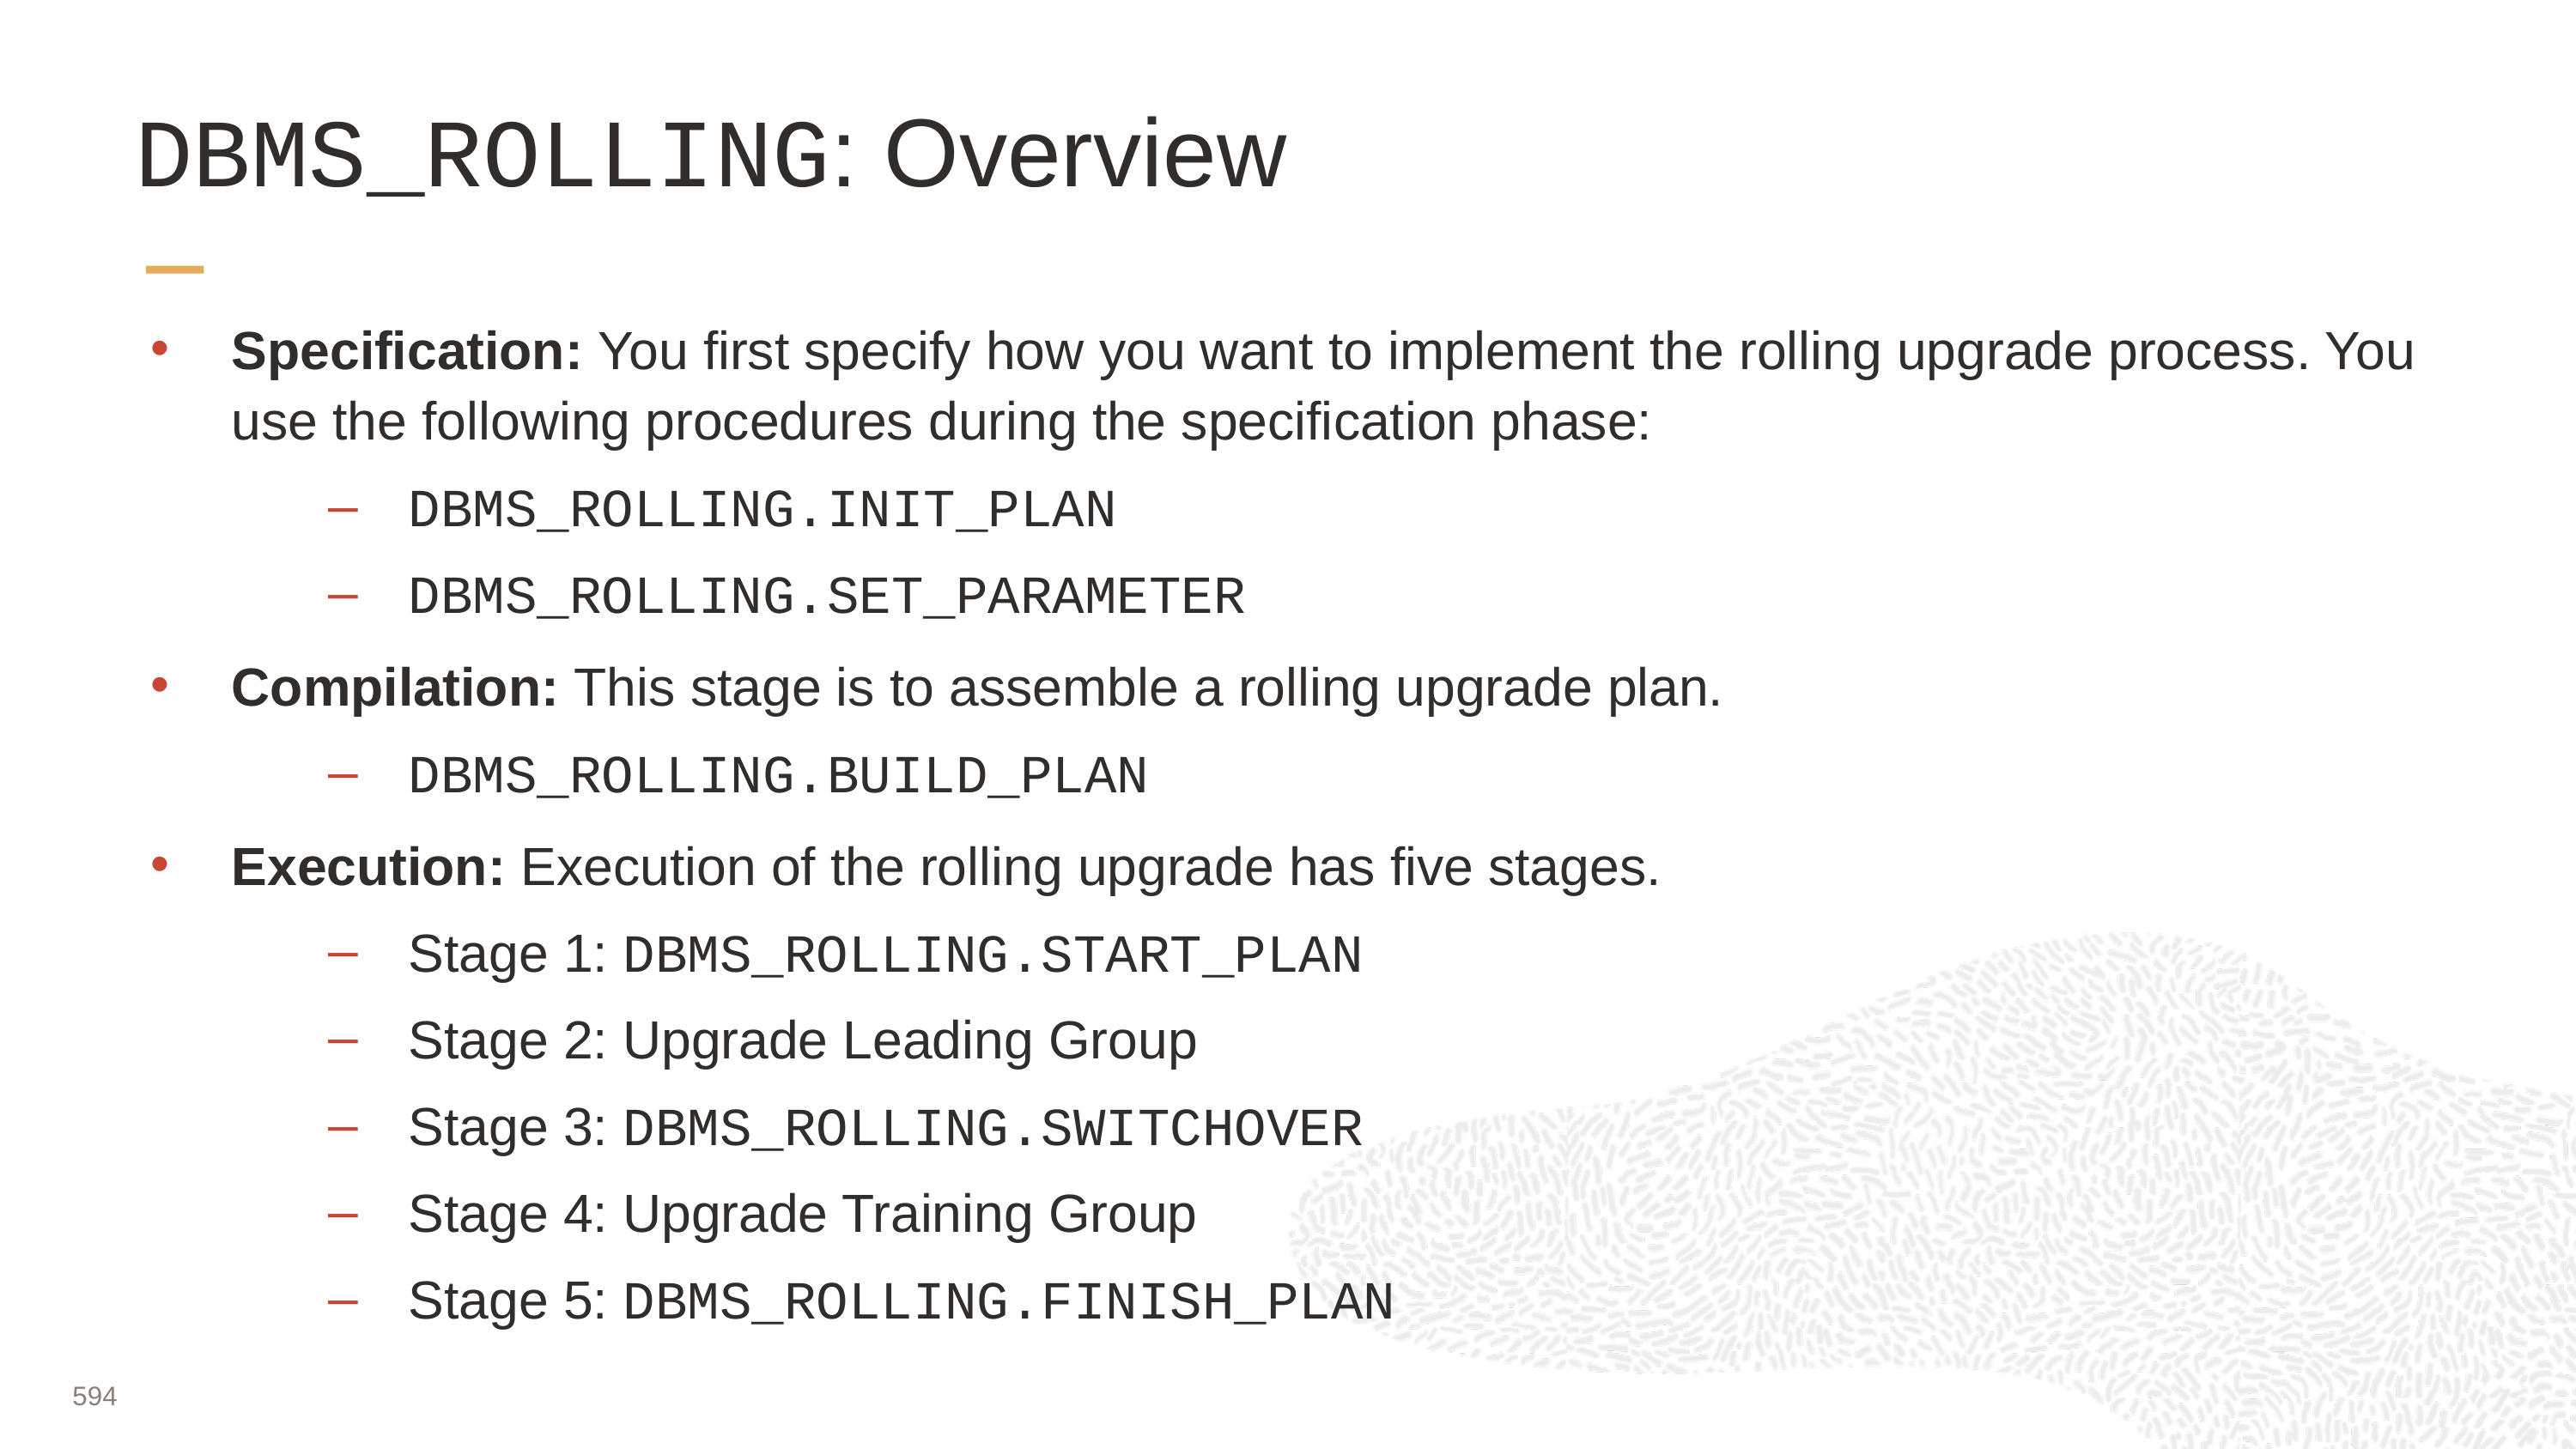

# DBMS_ROLLING: Overview
Specification: You first specify how you want to implement the rolling upgrade process. You use the following procedures during the specification phase:
DBMS_ROLLING.INIT_PLAN
DBMS_ROLLING.SET_PARAMETER
Compilation: This stage is to assemble a rolling upgrade plan.
DBMS_ROLLING.BUILD_PLAN
Execution: Execution of the rolling upgrade has five stages.
Stage 1: DBMS_ROLLING.START_PLAN
Stage 2: Upgrade Leading Group
Stage 3: DBMS_ROLLING.SWITCHOVER
Stage 4: Upgrade Training Group
Stage 5: DBMS_ROLLING.FINISH_PLAN